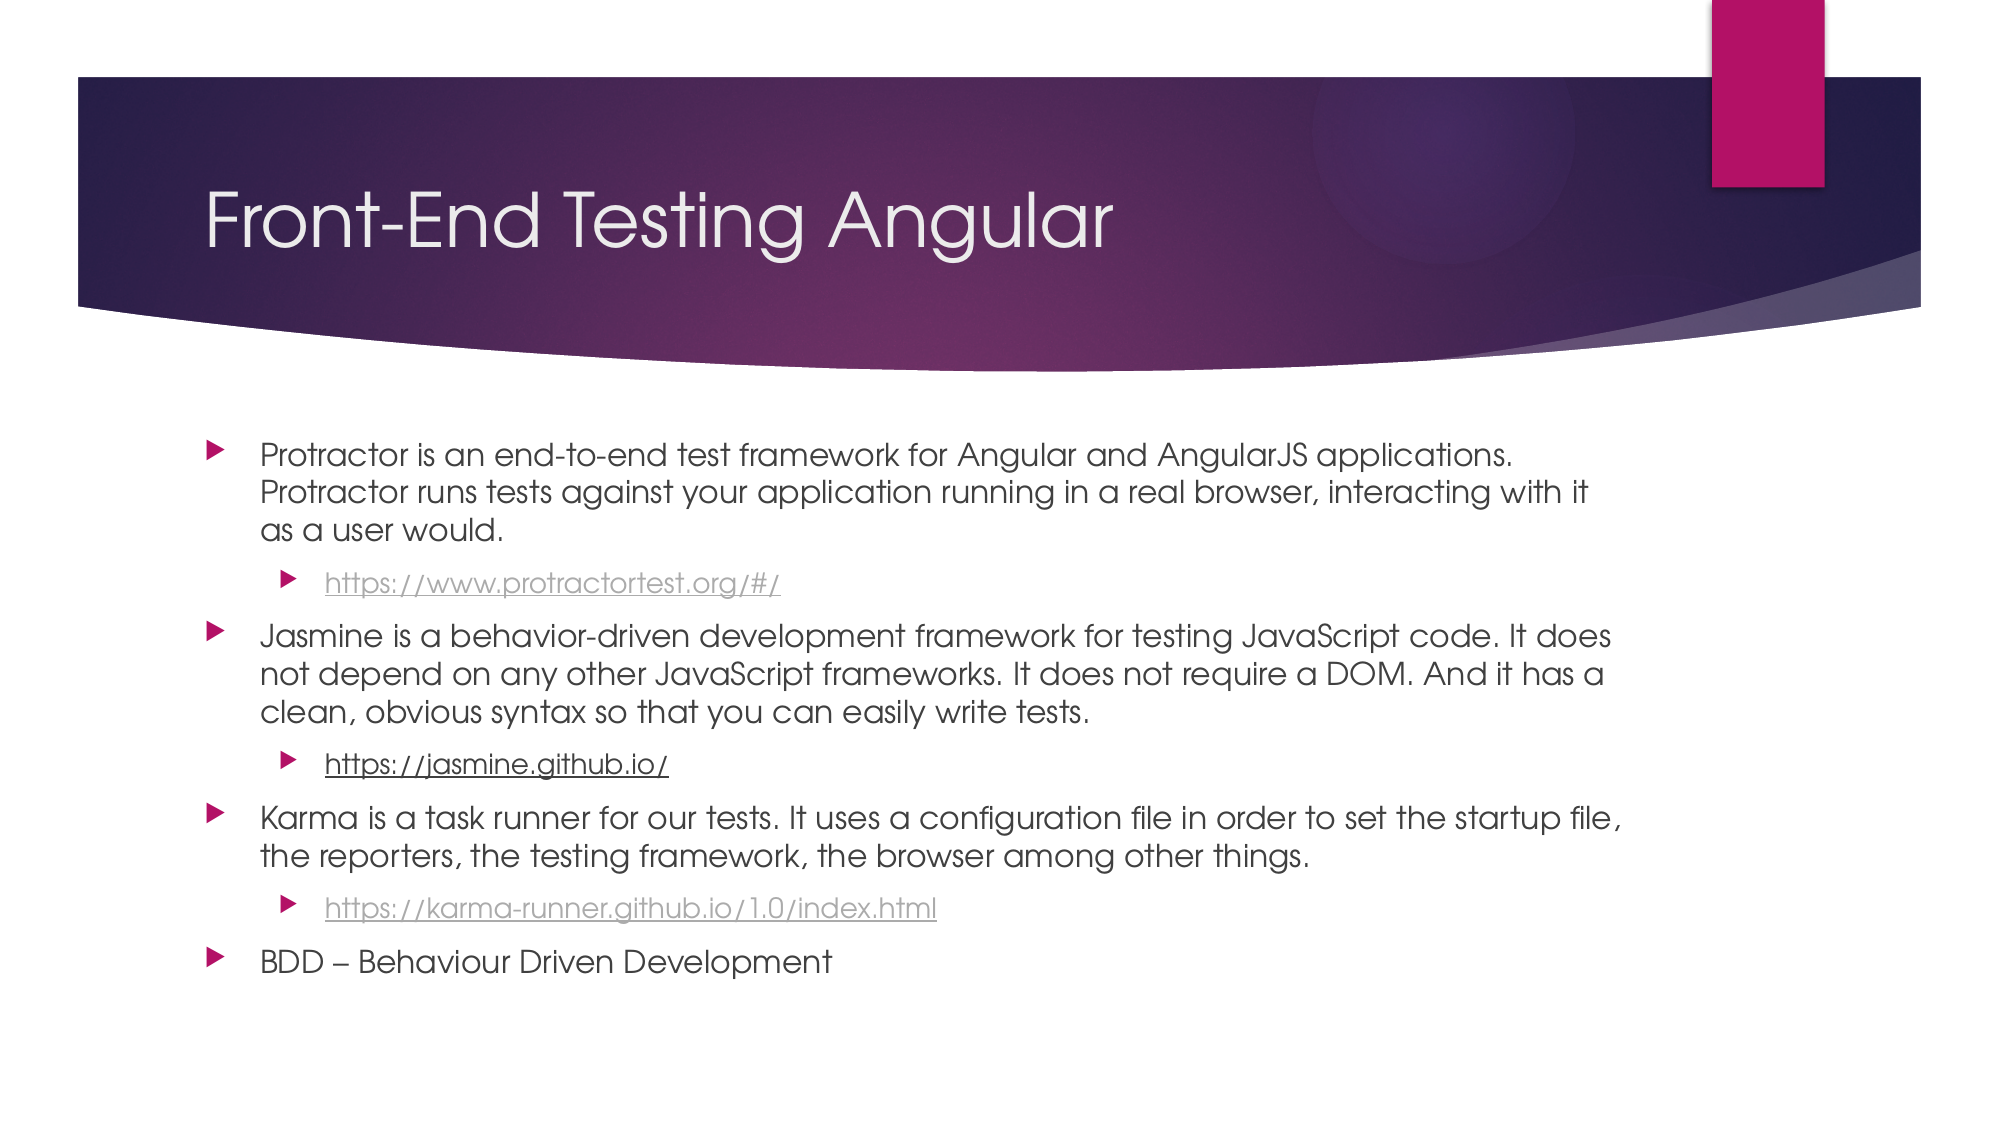

# Front-End Testing Angular
Protractor is an end-to-end test framework for Angular and AngularJS applications. Protractor runs tests against your application running in a real browser, interacting with it as a user would.
https://www.protractortest.org/#/
Jasmine is a behavior-driven development framework for testing JavaScript code. It does not depend on any other JavaScript frameworks. It does not require a DOM. And it has a clean, obvious syntax so that you can easily write tests.
https://jasmine.github.io/
Karma is a task runner for our tests. It uses a configuration file in order to set the startup file, the reporters, the testing framework, the browser among other things.
https://karma-runner.github.io/1.0/index.html
BDD – Behaviour Driven Development